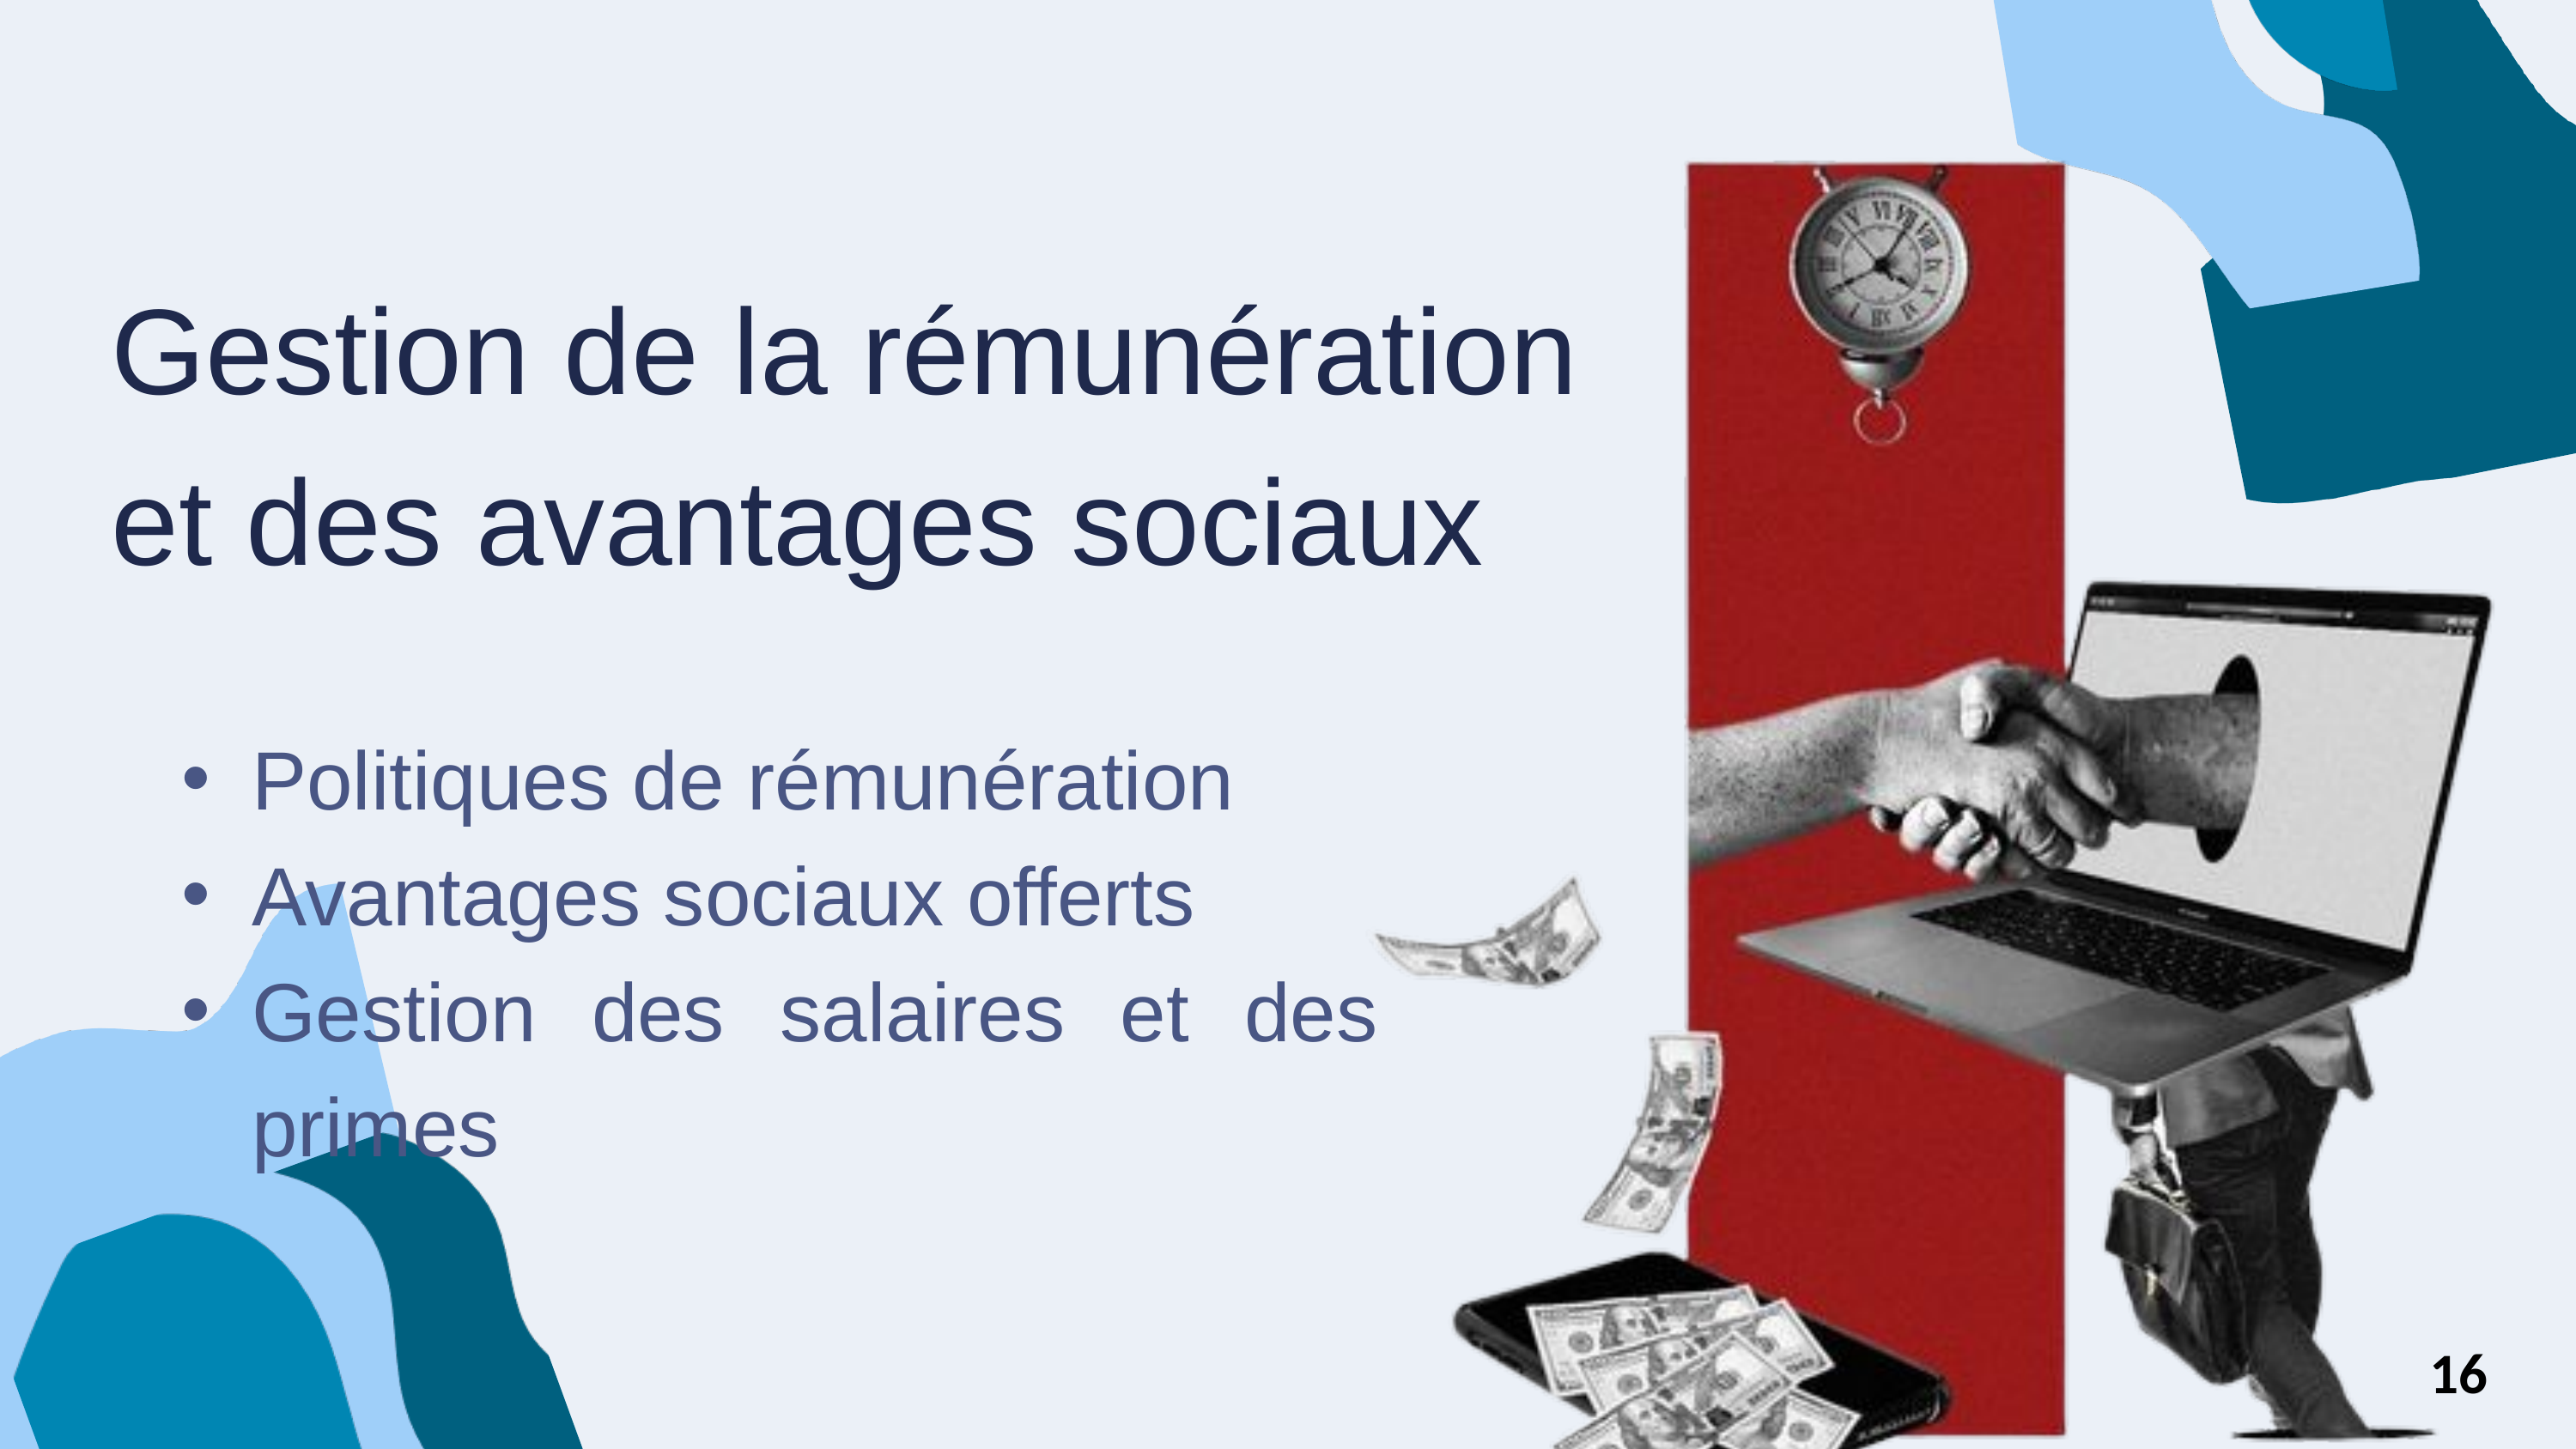

Gestion de la rémunération
et des avantages sociaux
Politiques de rémunération
Avantages sociaux offerts
Gestion des salaires et des primes

16